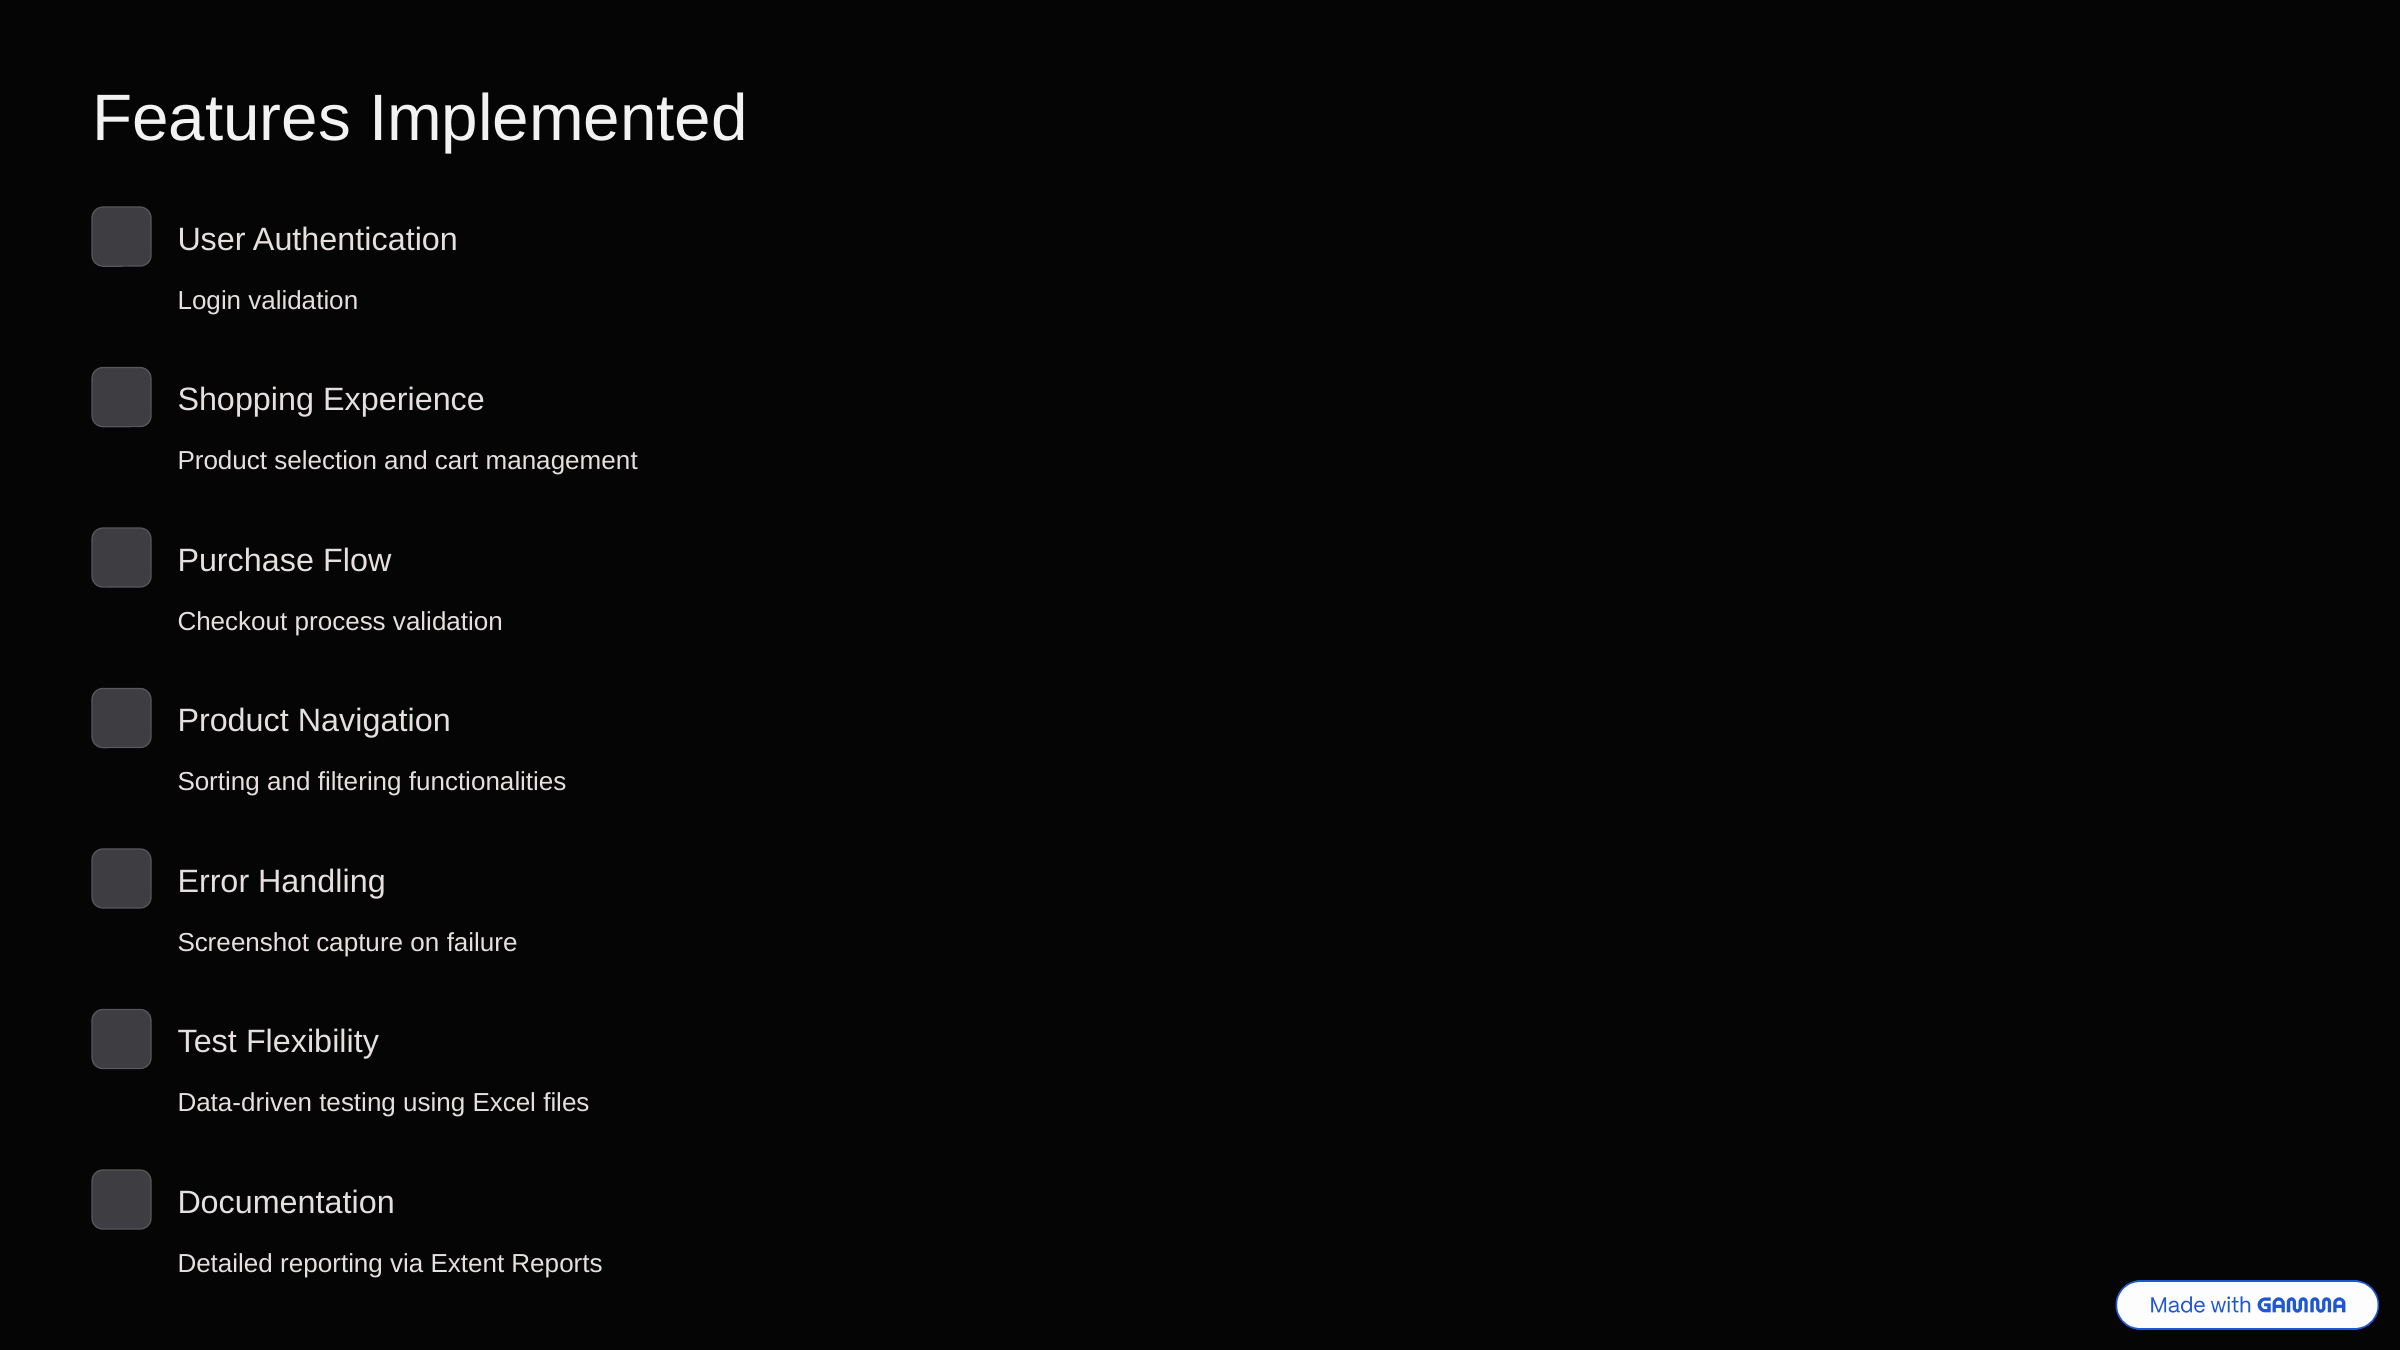

Features Implemented

User Authentication
Login validation

Shopping Experience
Product selection and cart management

Purchase Flow
Checkout process validation

Product Navigation
Sorting and filtering functionalities

Error Handling
Screenshot capture on failure

Test Flexibility
Data-driven testing using Excel files

Documentation
Detailed reporting via Extent Reports